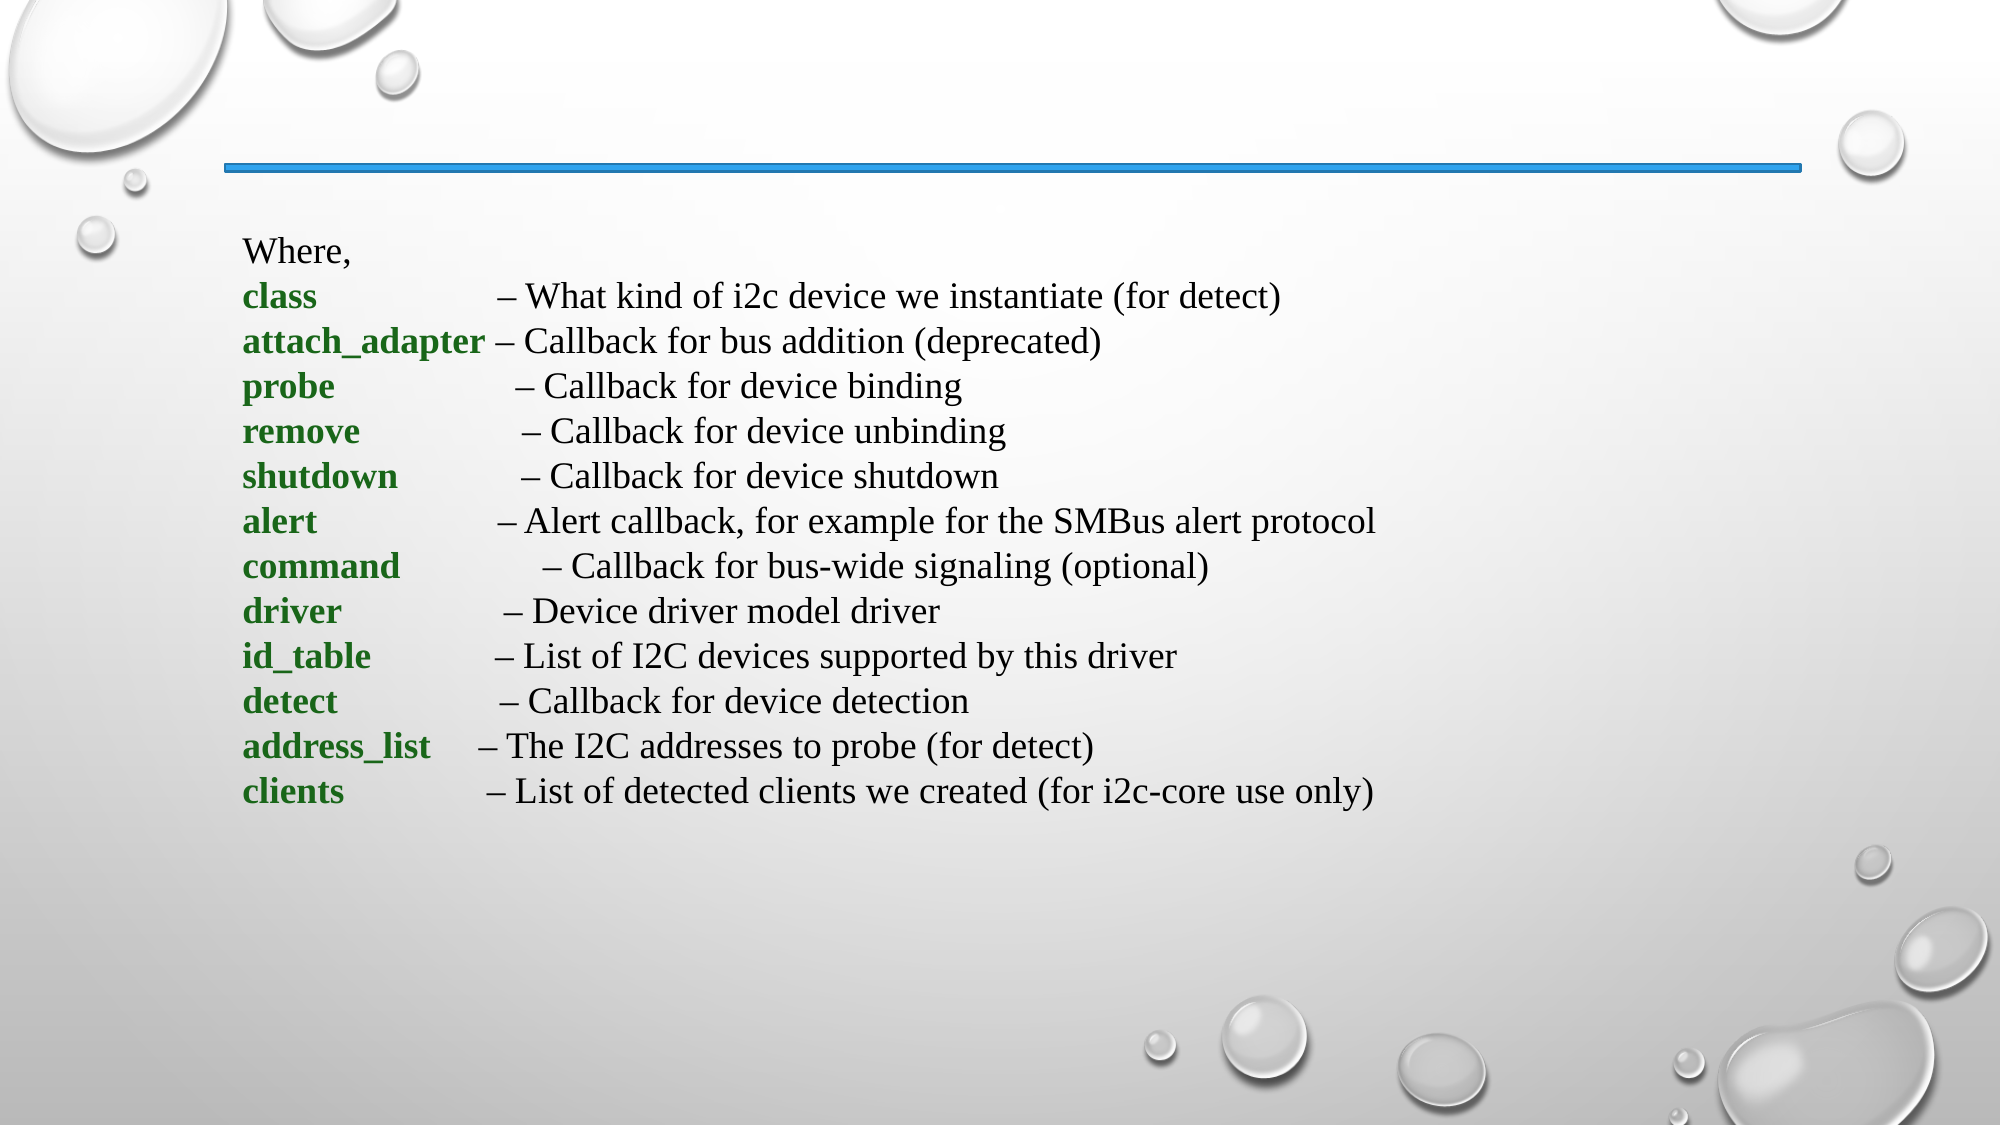

Where,
class                   – What kind of i2c device we instantiate (for detect)
attach_adapter – Callback for bus addition (deprecated)
probe                   – Callback for device binding
remove                 – Callback for device unbinding
shutdown             – Callback for device shutdown
alert                   – Alert callback, for example for the SMBus alert protocol
command               – Callback for bus-wide signaling (optional)
driver                 – Device driver model driver
id_table             – List of I2C devices supported by this driver
detect                 – Callback for device detection
address_list     – The I2C addresses to probe (for detect)
clients               – List of detected clients we created (for i2c-core use only)